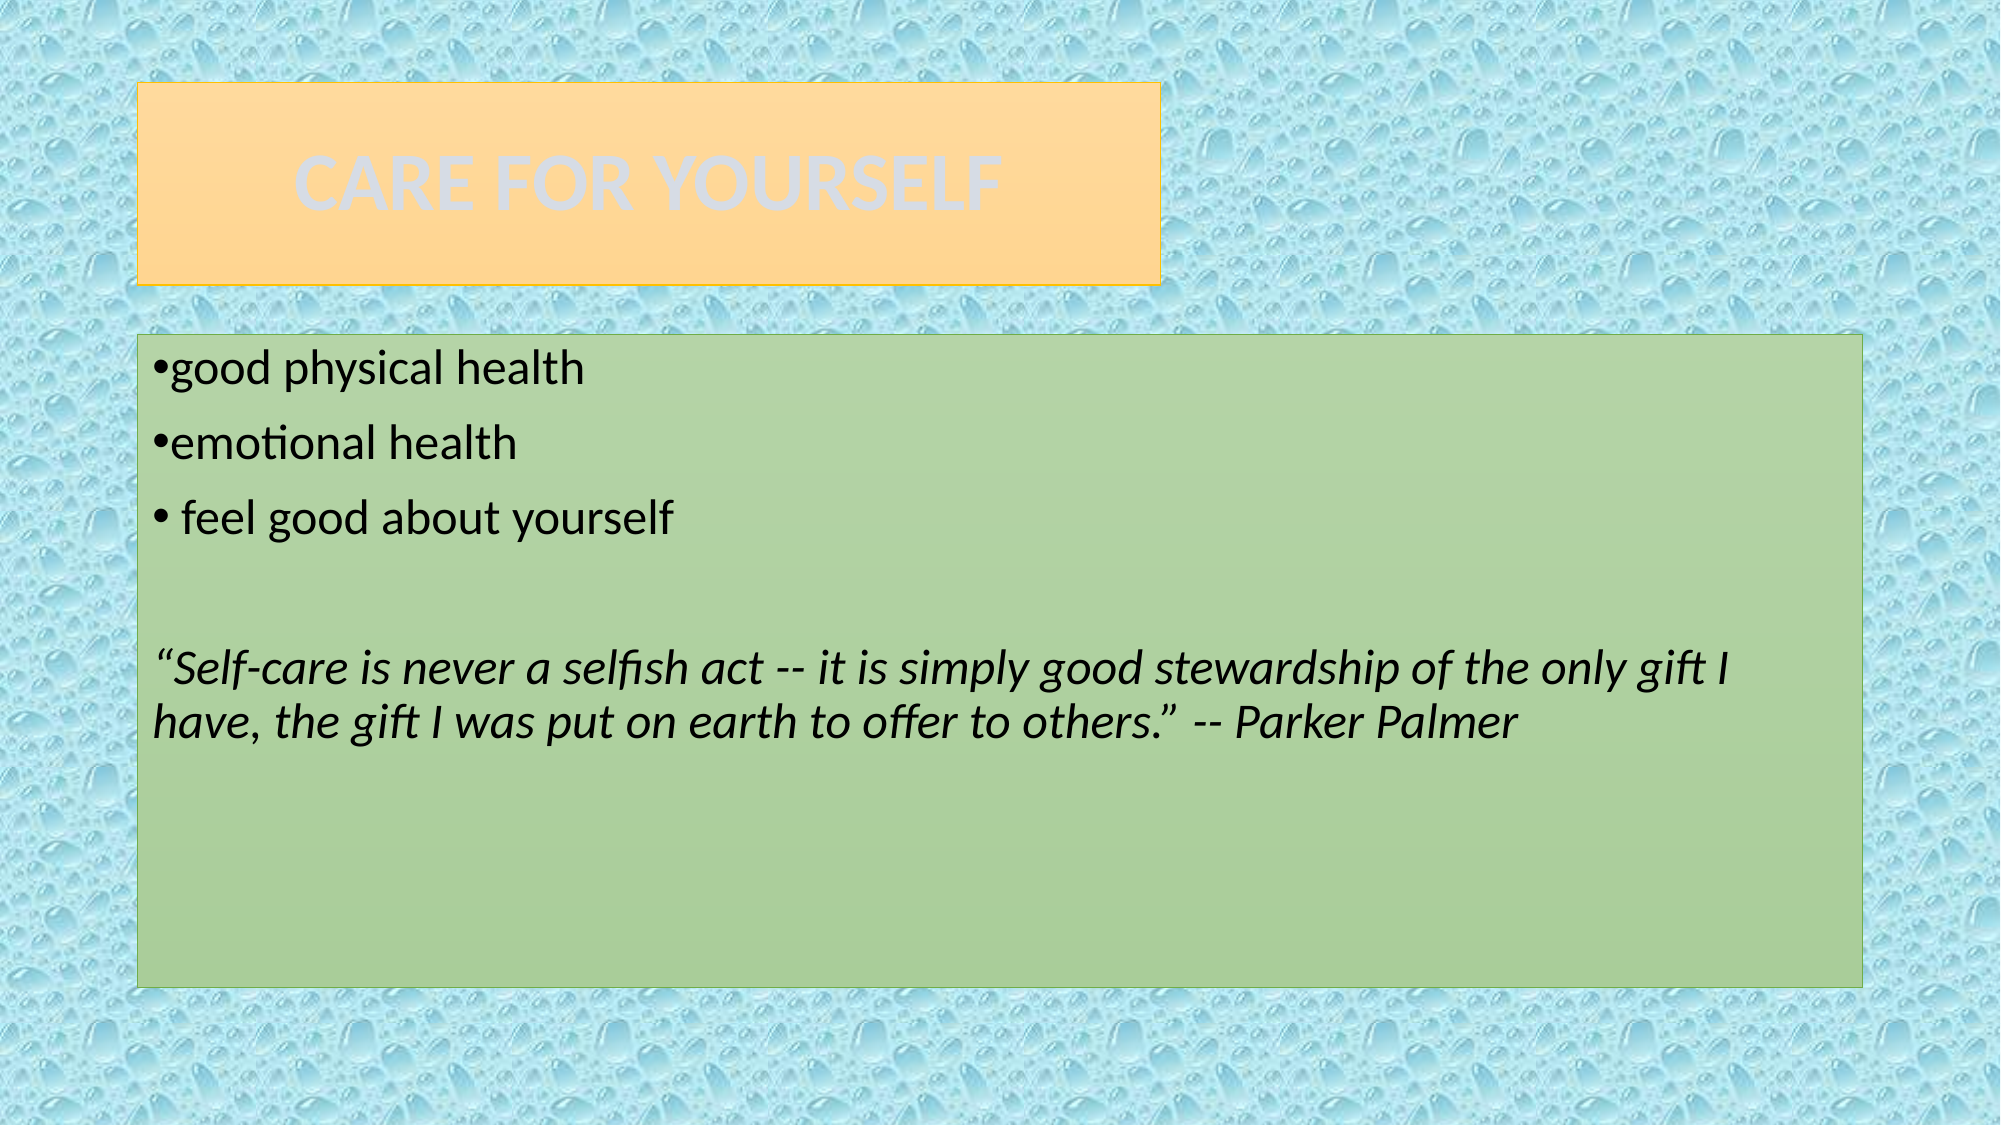

# CARE FOR YOURSELF
good physical health
emotional health
 feel good about yourself

“Self-care is never a selfish act -- it is simply good stewardship of the only gift I have, the gift I was put on earth to offer to others.” -- Parker Palmer